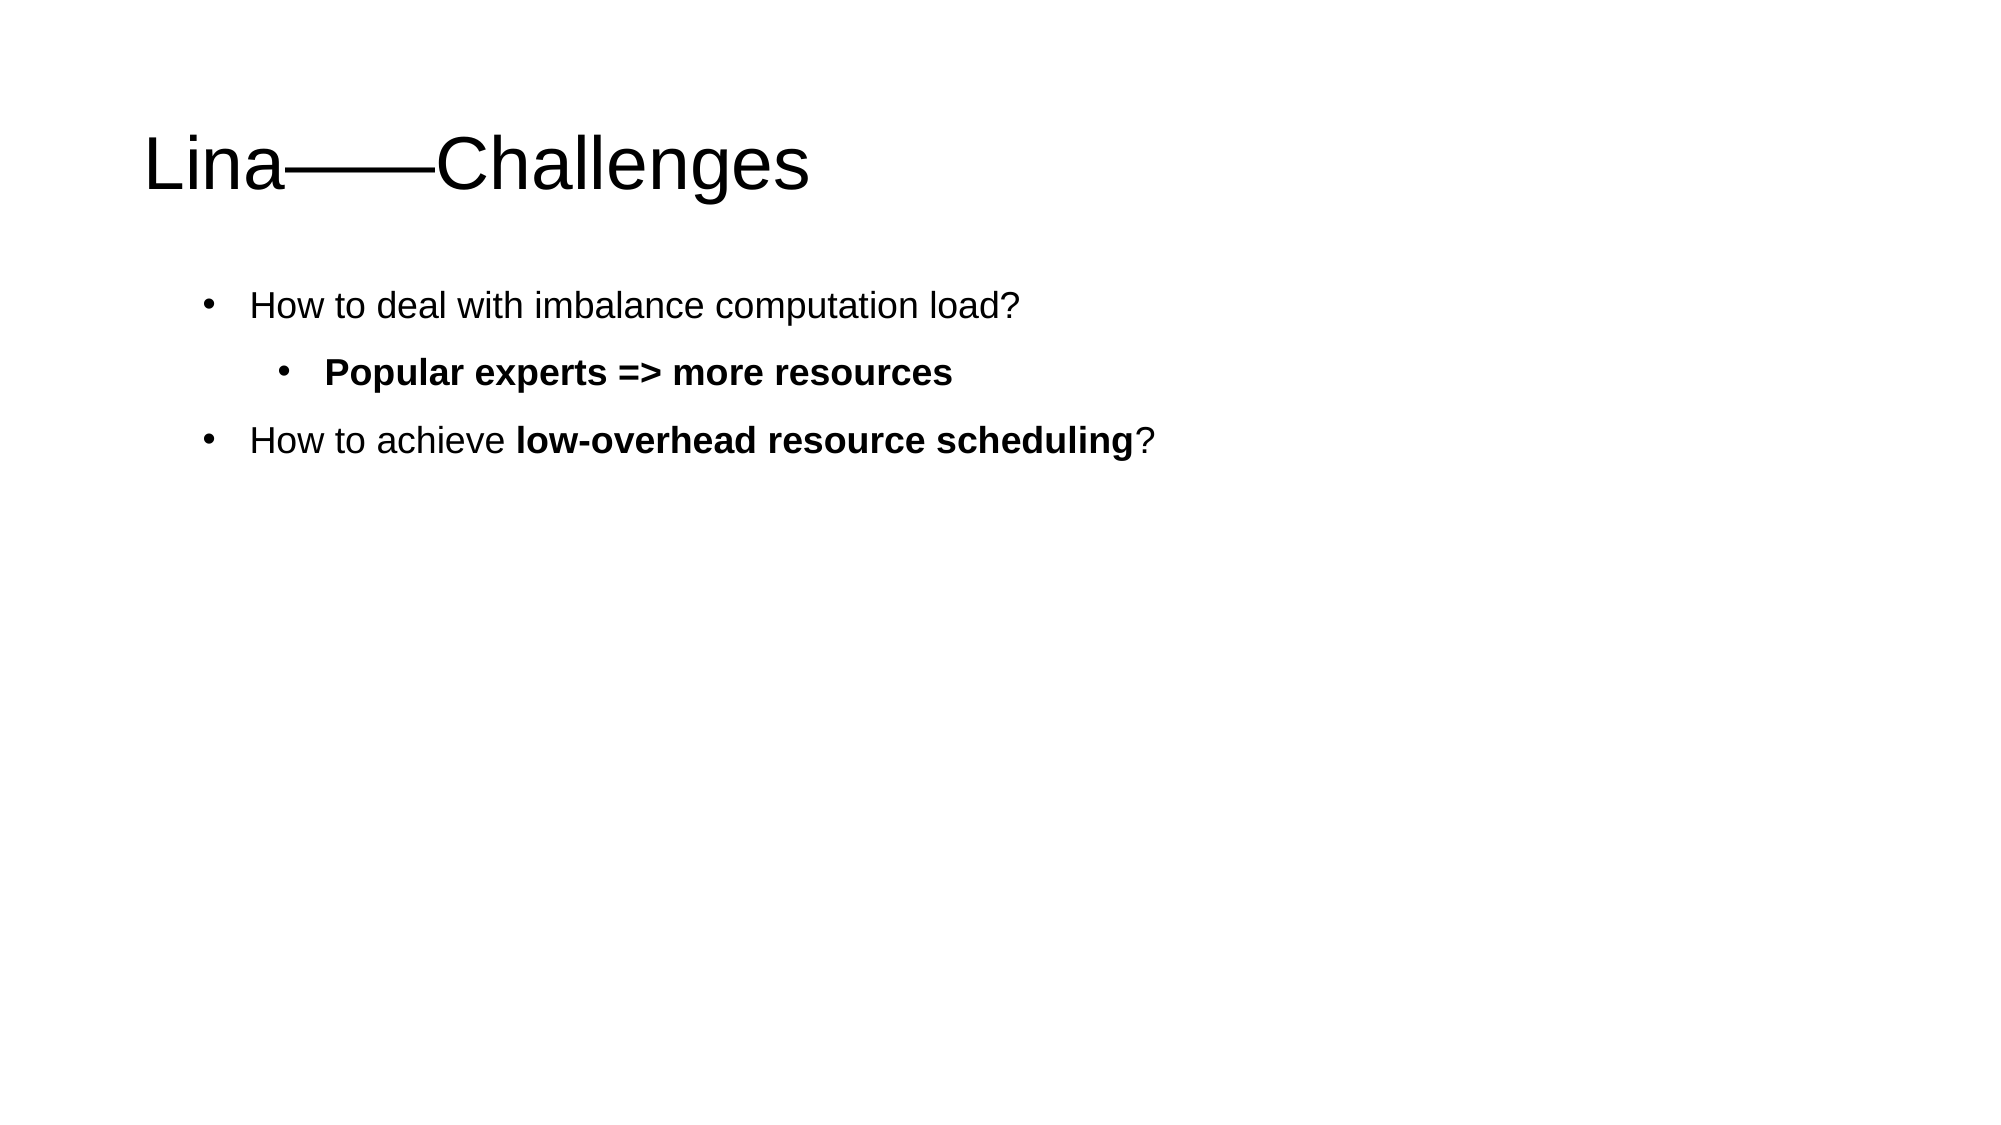

# Lina——Challenges
How to deal with imbalance computation load?
Popular experts => more resources
How to achieve low-overhead resource scheduling?